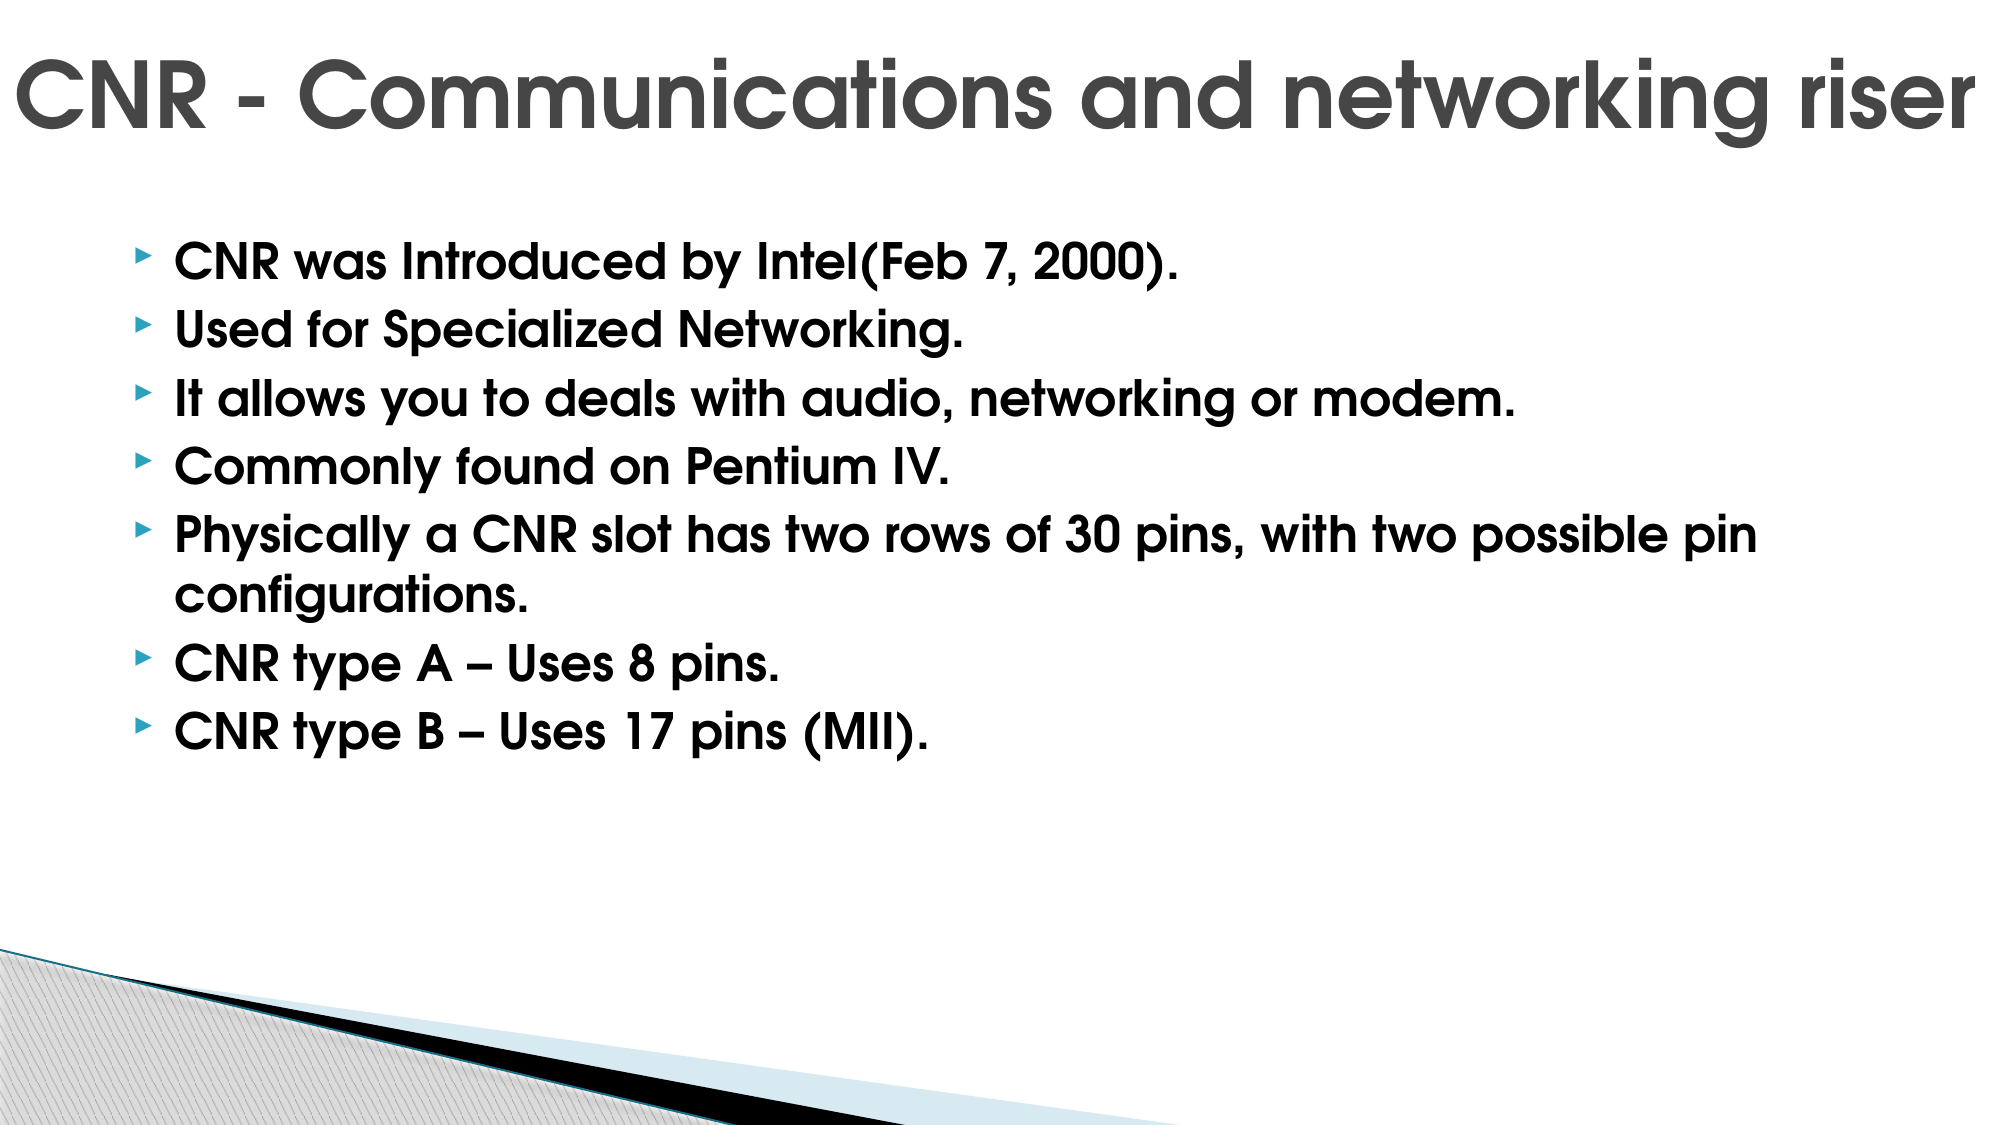

# CNR - Communications and networking riser
CNR was Introduced by Intel(Feb 7, 2000).
Used for Specialized Networking.
It allows you to deals with audio, networking or modem.
Commonly found on Pentium IV.
Physically a CNR slot has two rows of 30 pins, with two possible pin configurations.
CNR type A – Uses 8 pins.
CNR type B – Uses 17 pins (MII).